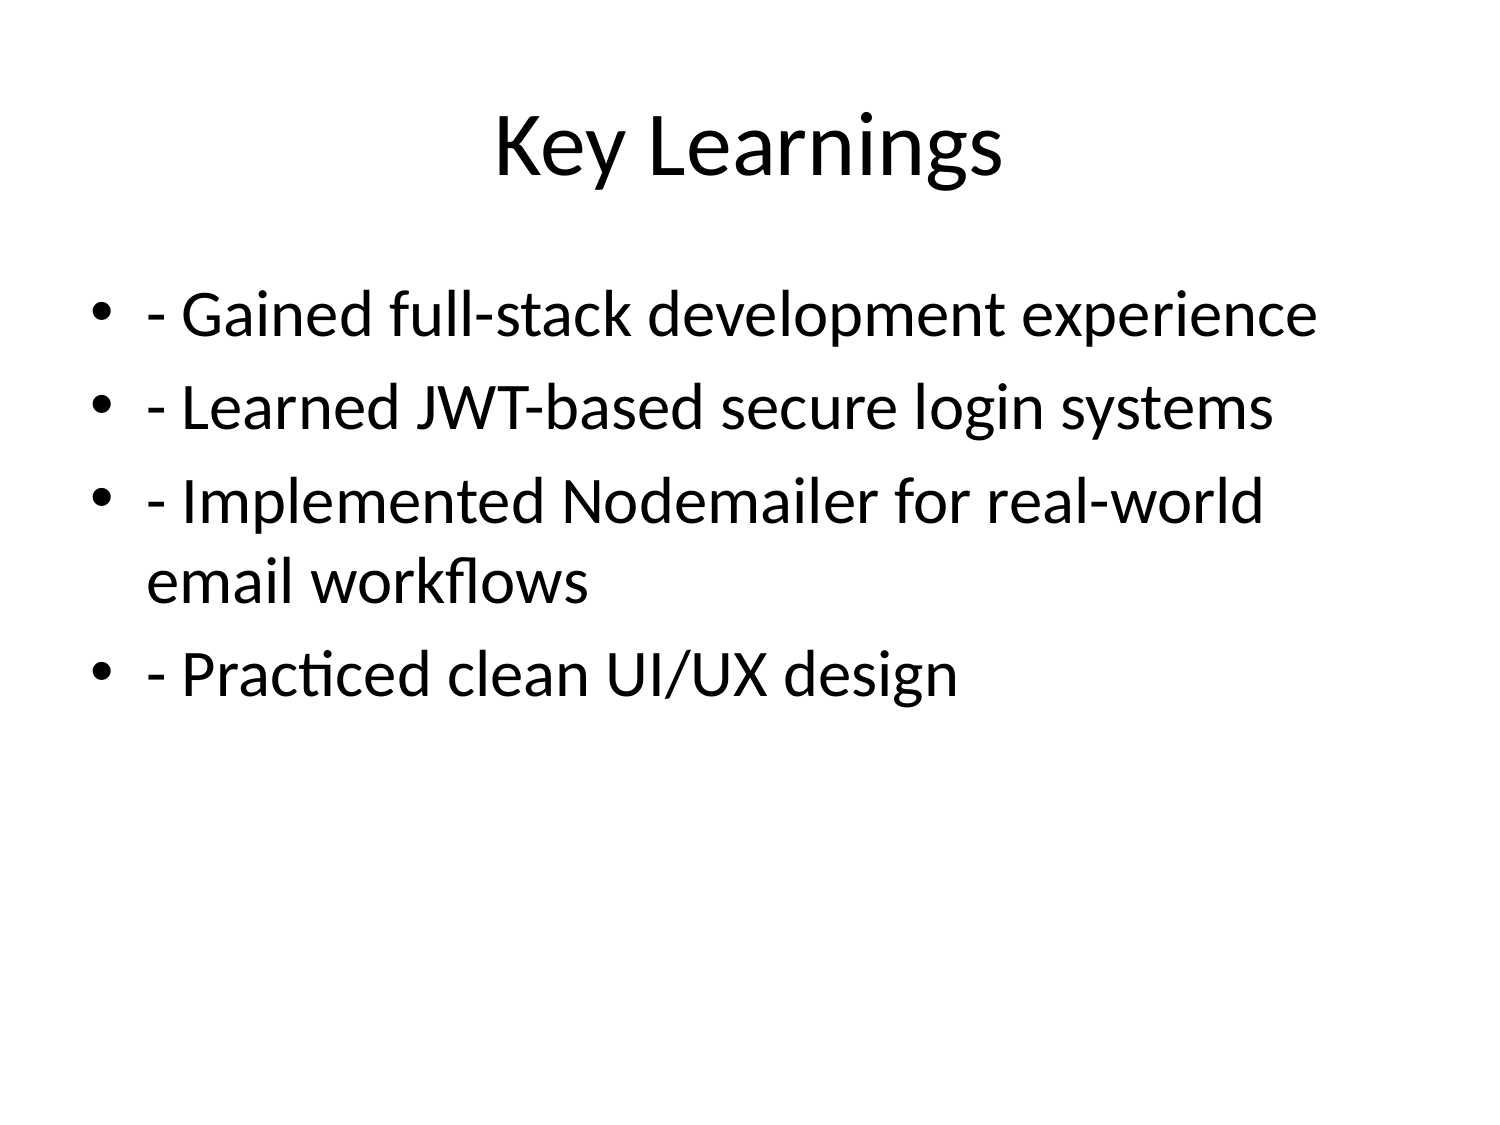

# Key Learnings
- Gained full-stack development experience
- Learned JWT-based secure login systems
- Implemented Nodemailer for real-world email workflows
- Practiced clean UI/UX design